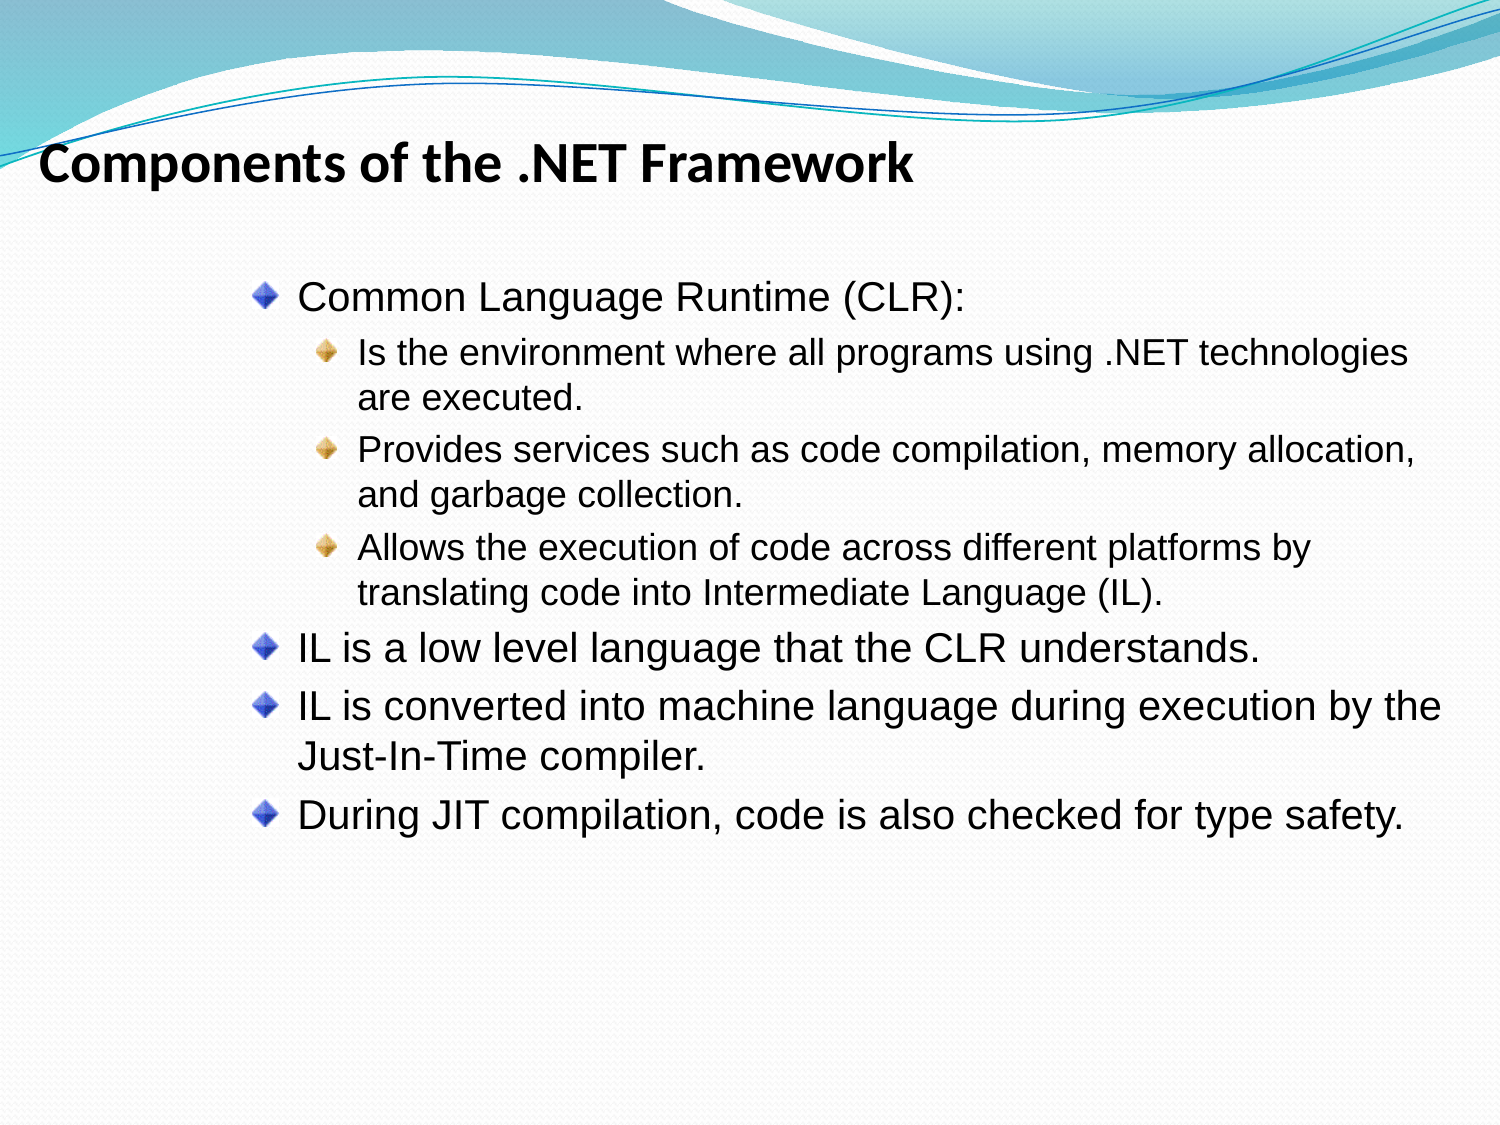

Components of the .NET Framework

Common Language Runtime (CLR):
Is the environment where all programs using .NET technologies are executed.
Provides services such as code compilation, memory allocation, and garbage collection.
Allows the execution of code across different platforms by translating code into Intermediate Language (IL).
IL is a low level language that the CLR understands.
IL is converted into machine language during execution by the Just-In-Time compiler.
During JIT compilation, code is also checked for type safety.